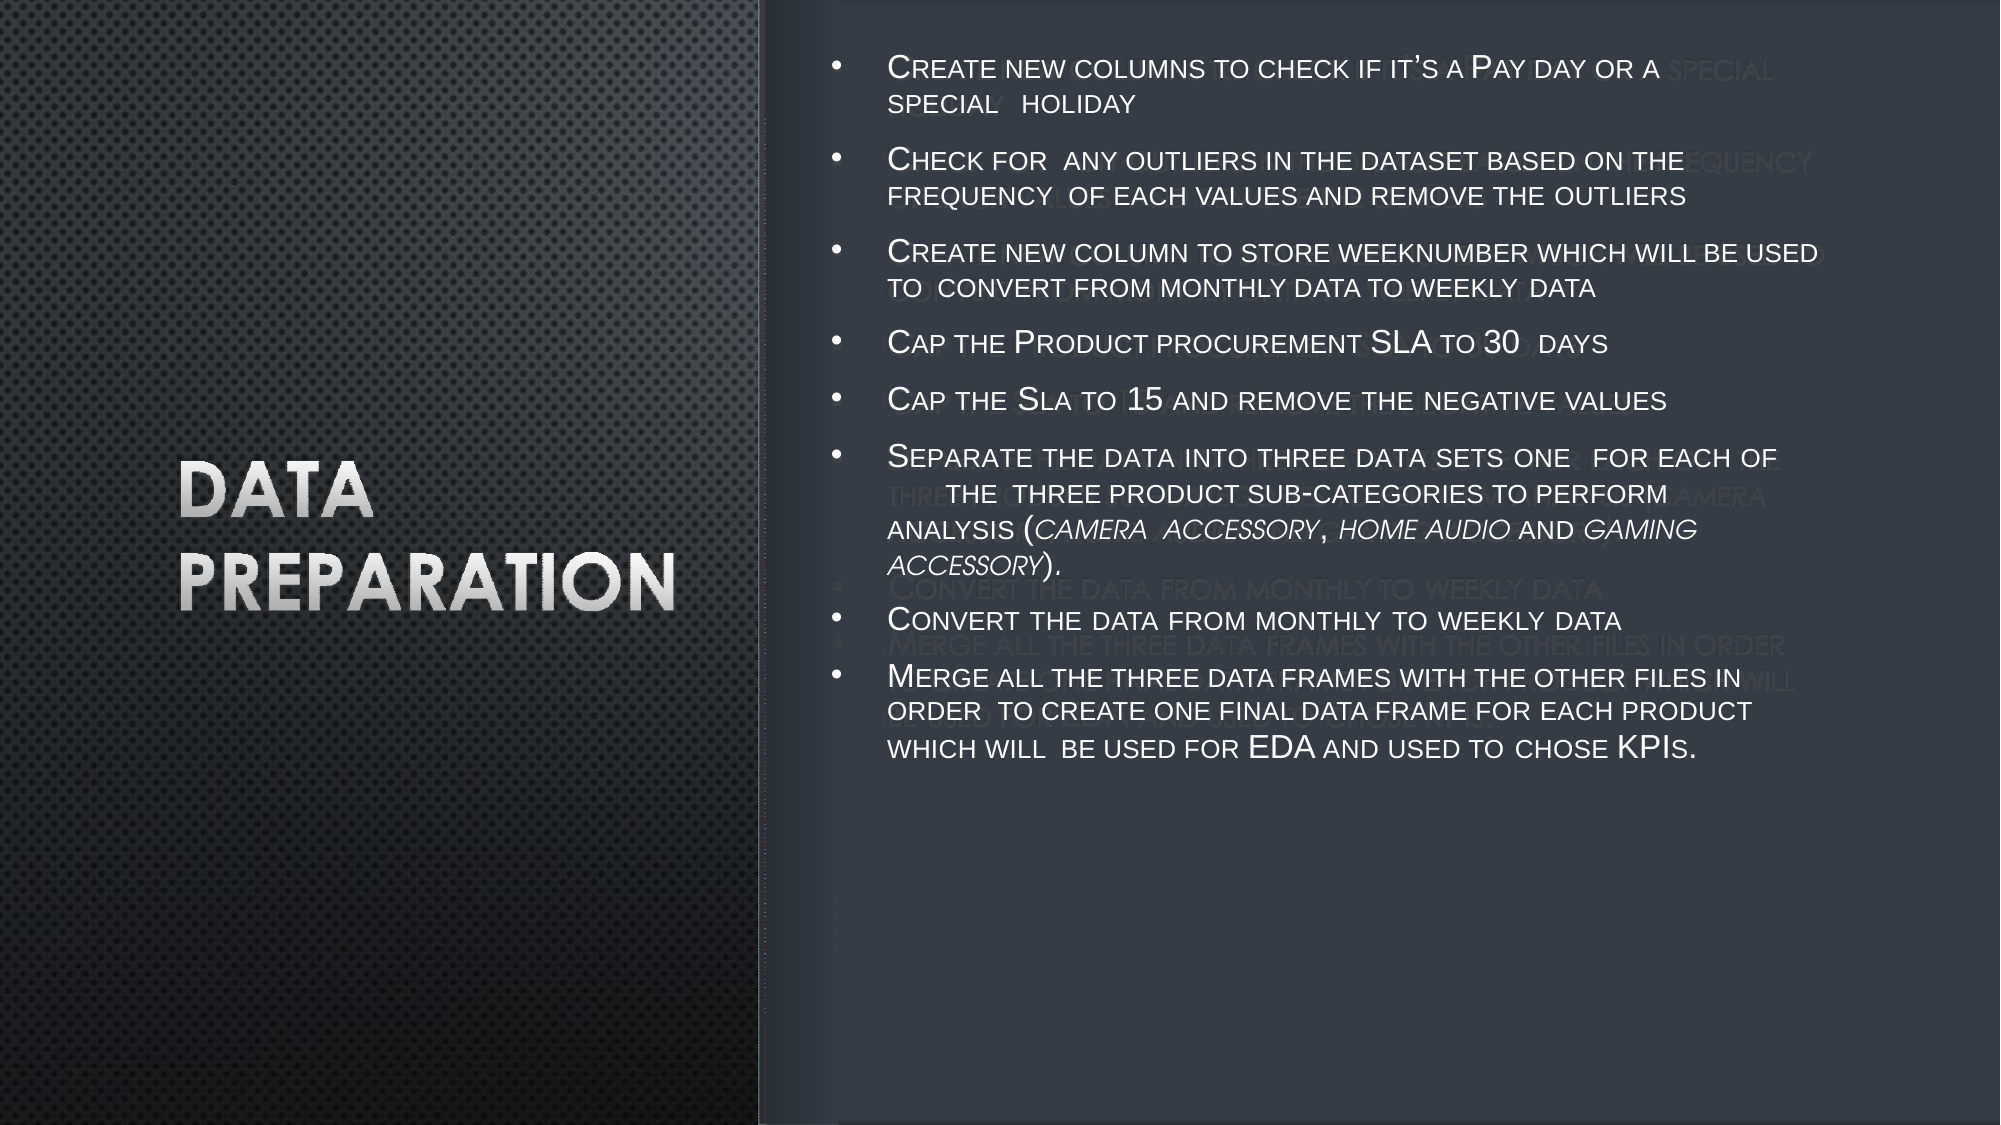

CREATE NEW COLUMNS TO CHECK IF IT’S A PAY DAY OR A SPECIAL  HOLIDAY
CHECK FOR ANY OUTLIERS IN THE DATASET BASED ON THE FREQUENCY  OF EACH VALUES AND REMOVE THE OUTLIERS
CREATE NEW COLUMN TO STORE WEEKNUMBER WHICH WILL BE USED TO  CONVERT FROM MONTHLY DATA TO WEEKLY DATA
CAP THE PRODUCT PROCUREMENT SLA TO 30 DAYS
CAP THE SLA TO 15 AND REMOVE THE NEGATIVE VALUES
SEPARATE THE DATA INTO THREE DATA SETS ONE   FOR EACH OF	THE  THREE PRODUCT SUB-CATEGORIES TO PERFORM ANALYSIS (CAMERA  ACCESSORY, HOME AUDIO AND GAMING ACCESSORY).
CONVERT THE DATA FROM MONTHLY TO WEEKLY DATA
MERGE ALL THE THREE DATA FRAMES WITH THE OTHER FILES IN ORDER  TO CREATE ONE FINAL DATA FRAME FOR EACH PRODUCT WHICH WILL  BE USED FOR EDA AND USED TO CHOSE KPIS.